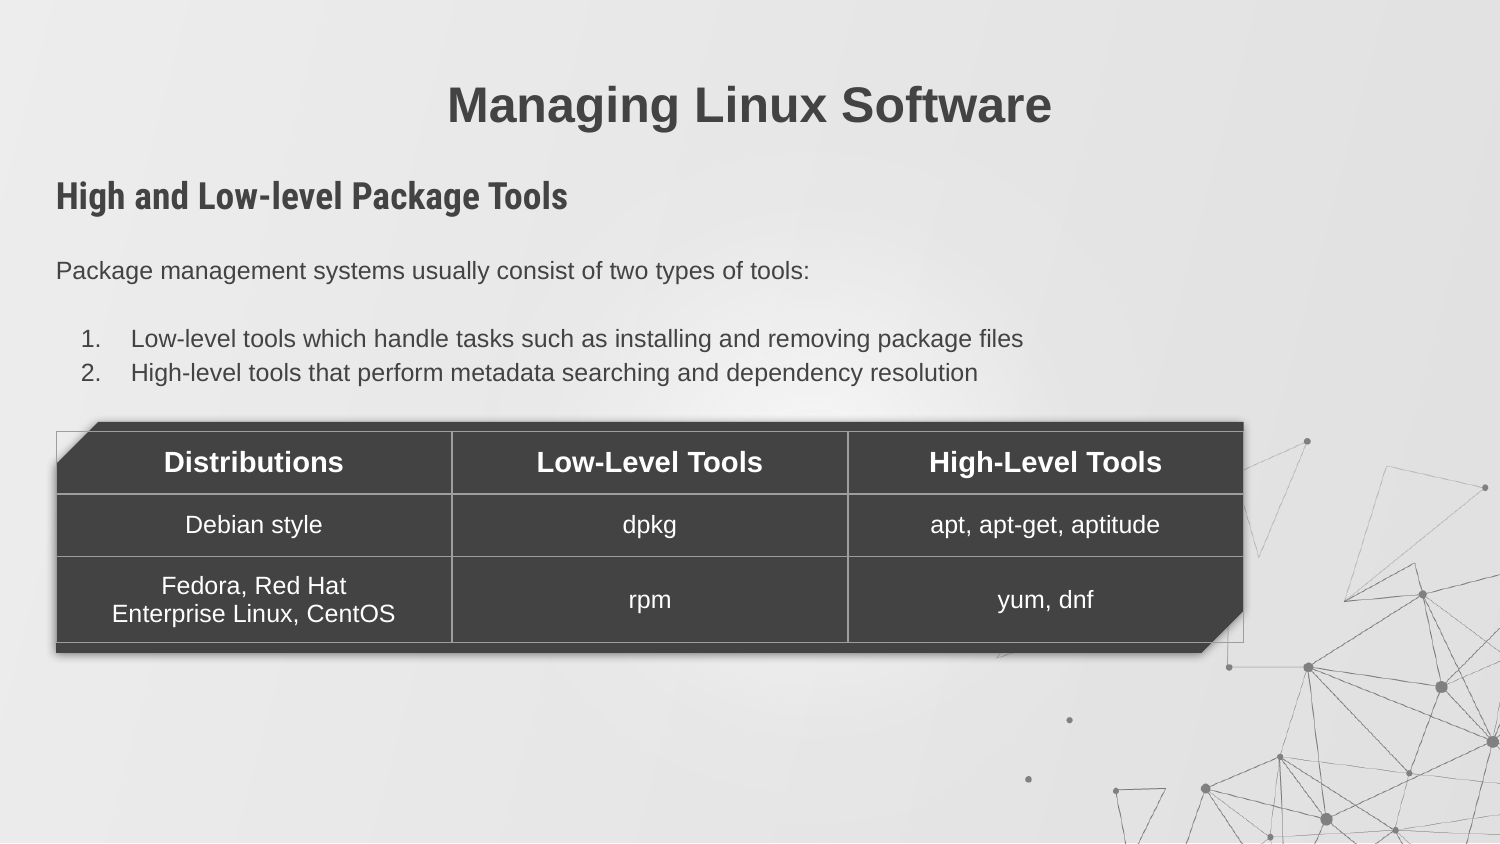

# Managing Linux Software
High and Low-level Package Tools
Package management systems usually consist of two types of tools:
Low-level tools which handle tasks such as installing and removing package files
High-level tools that perform metadata searching and dependency resolution

| Distributions | Low-Level Tools | High-Level Tools |
| --- | --- | --- |
| Debian style | dpkg | apt, apt-get, aptitude |
| Fedora, Red Hat Enterprise Linux, CentOS | rpm | yum, dnf |